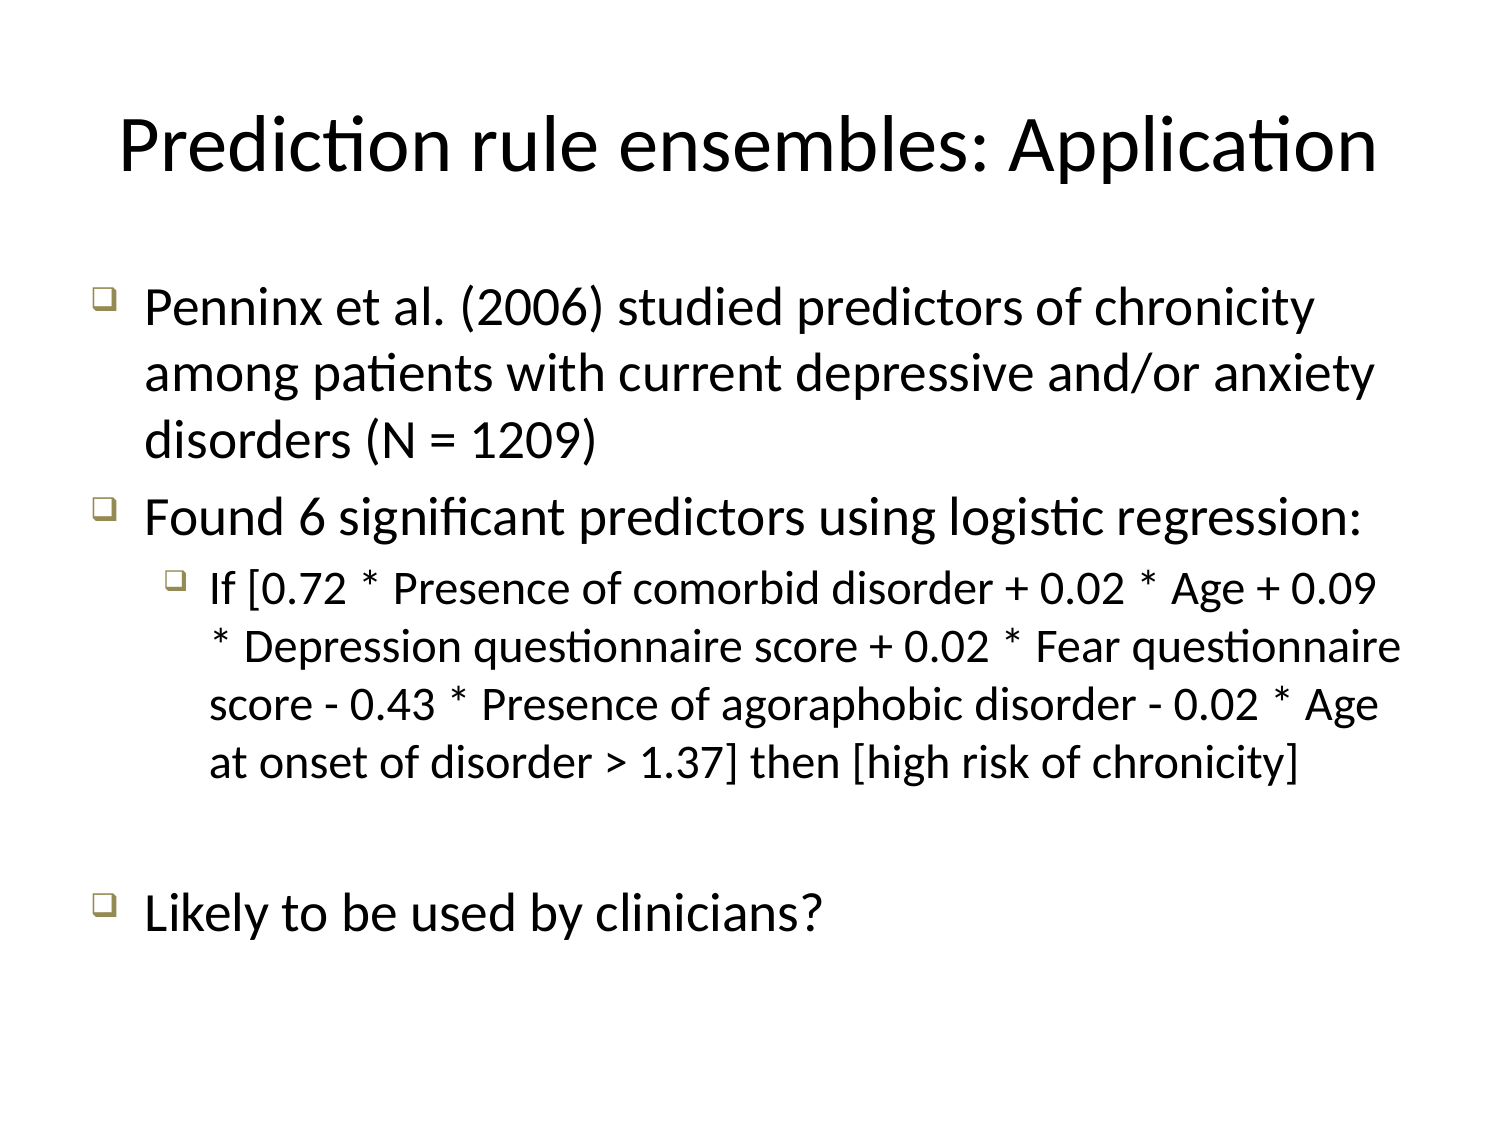

# Prediction rule ensembles: Application
Penninx et al. (2006) studied predictors of chronicity among patients with current depressive and/or anxiety disorders (N = 1209)
Found 6 significant predictors using logistic regression:
If [0.72 * Presence of comorbid disorder + 0.02 * Age + 0.09 * Depression questionnaire score + 0.02 * Fear questionnaire score - 0.43 * Presence of agoraphobic disorder - 0.02 * Age at onset of disorder > 1.37] then [high risk of chronicity]

Likely to be used by clinicians?